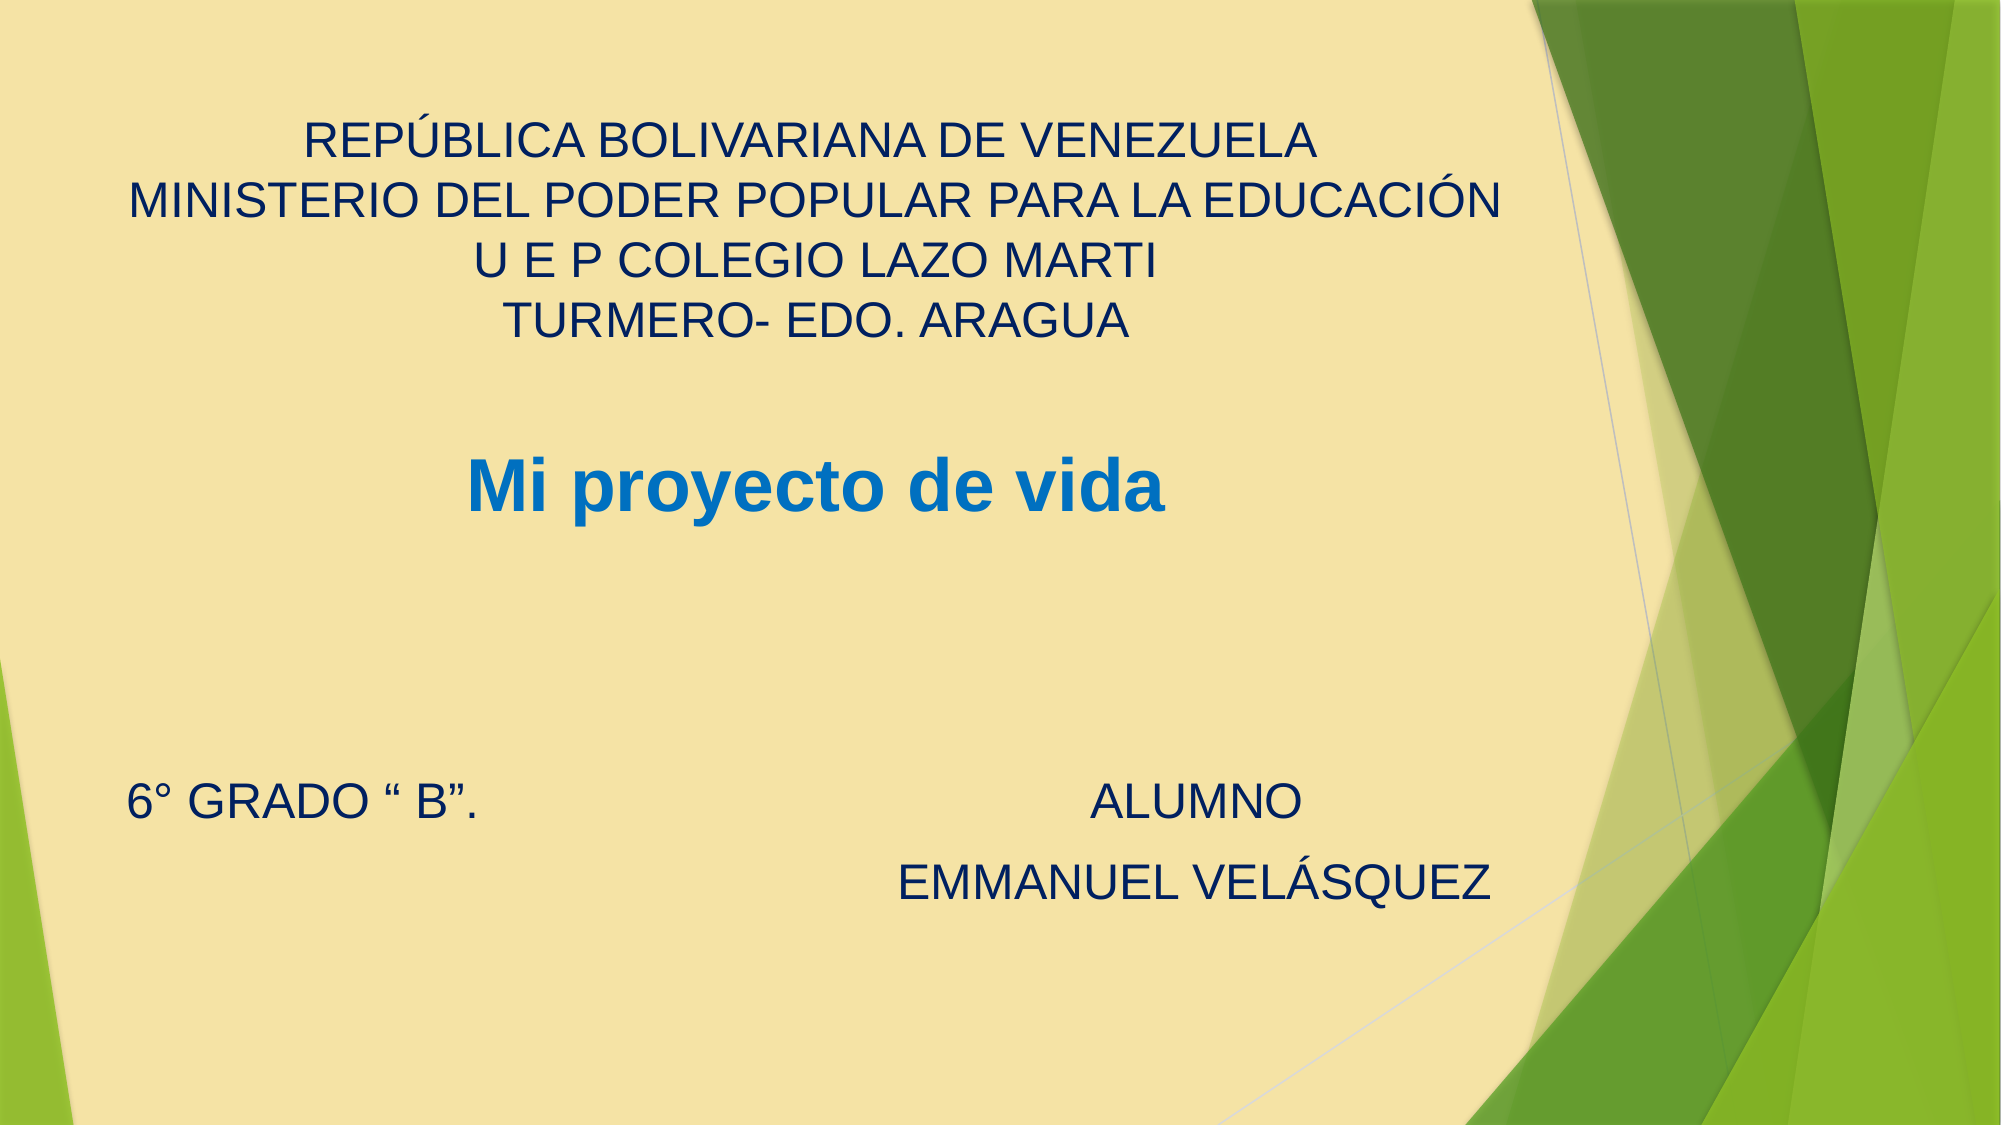

# REPÚBLICA BOLIVARIANA DE VENEZUELA MINISTERIO DEL PODER POPULAR PARA LA EDUCACIÓN U E P COLEGIO LAZO MARTI TURMERO- EDO. ARAGUA
Mi proyecto de vida

6° GRADO “ B”.                                            ALUMNO
EMMANUEL VELÁSQUEZ